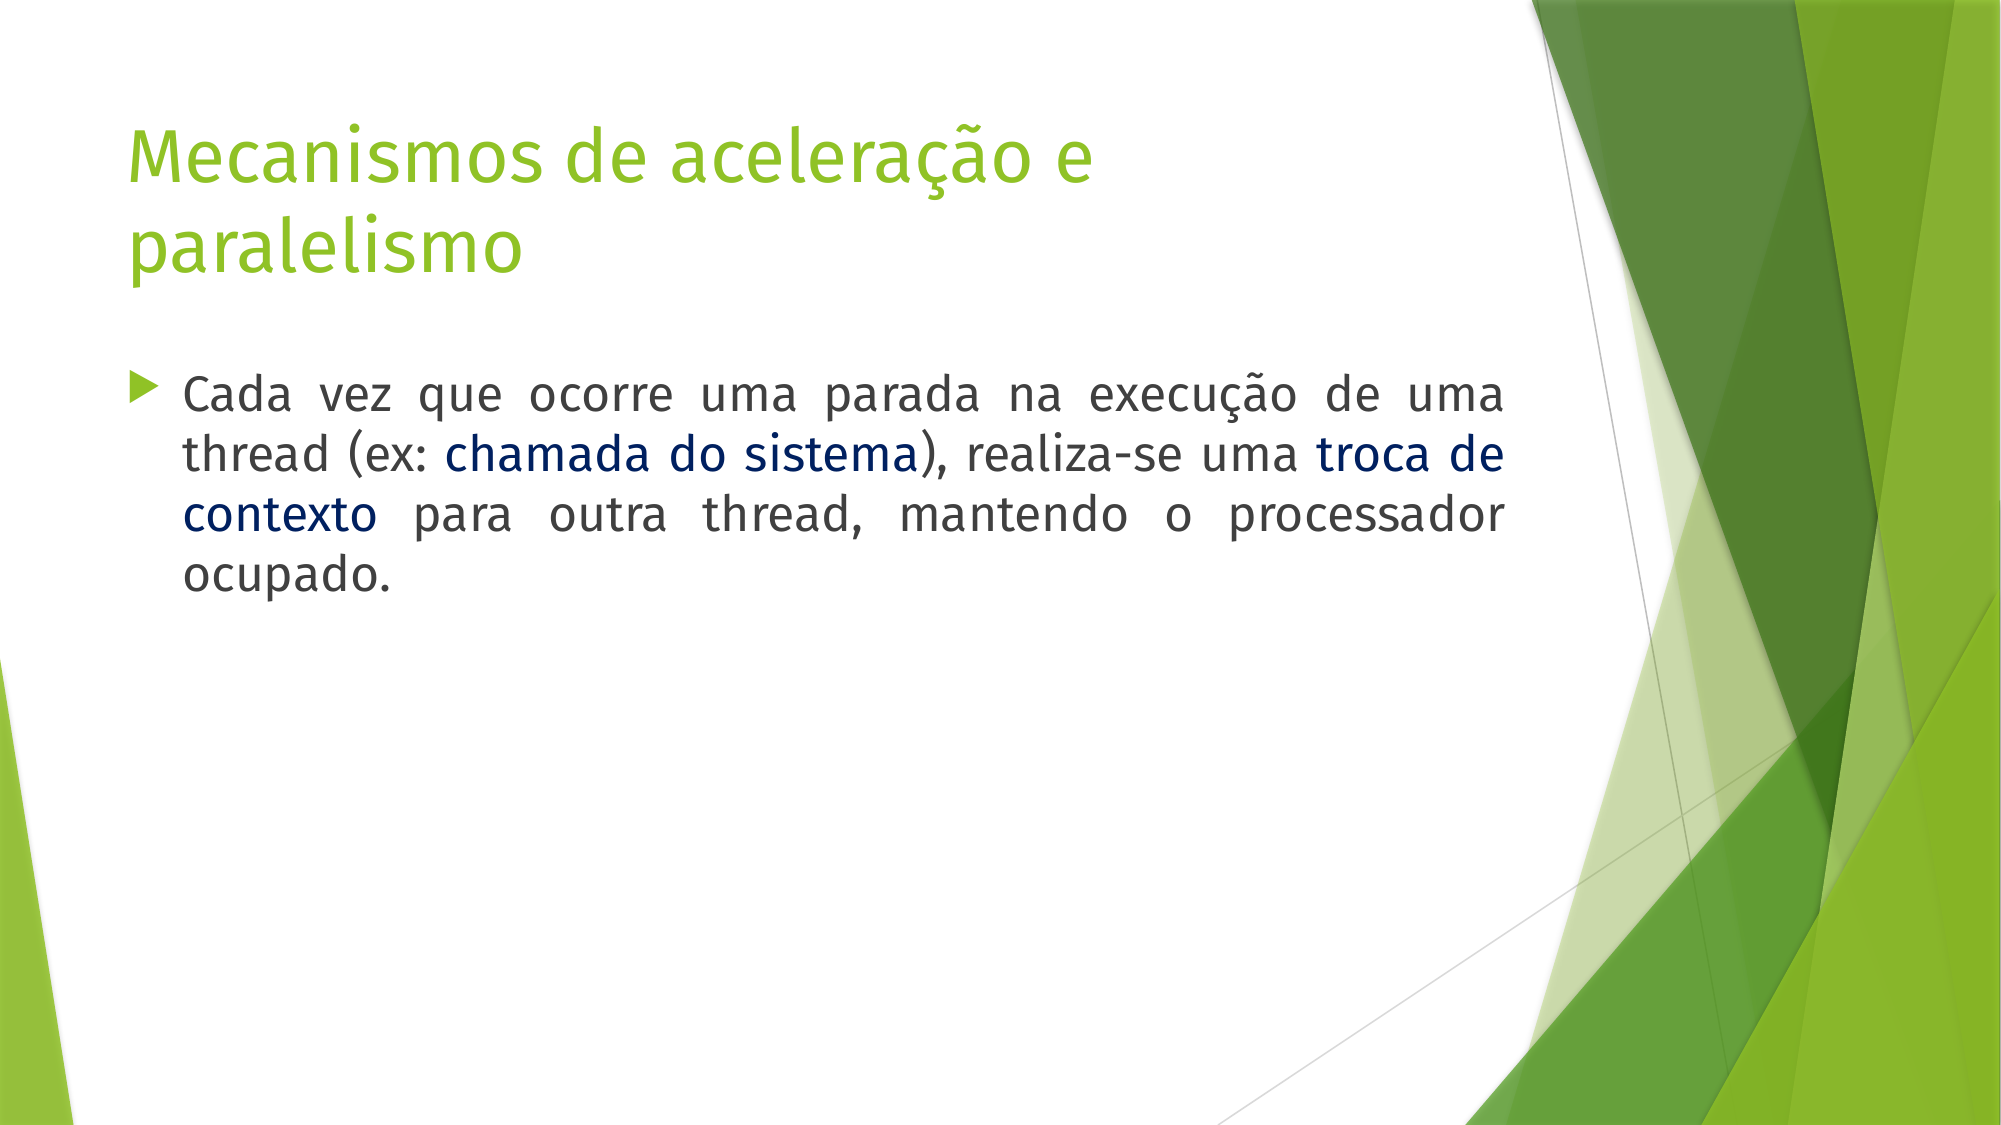

# Mecanismos de aceleração e paralelismo
Cada vez que ocorre uma parada na execução de uma thread (ex: chamada do sistema), realiza-se uma troca de contexto para outra thread, mantendo o processador ocupado.